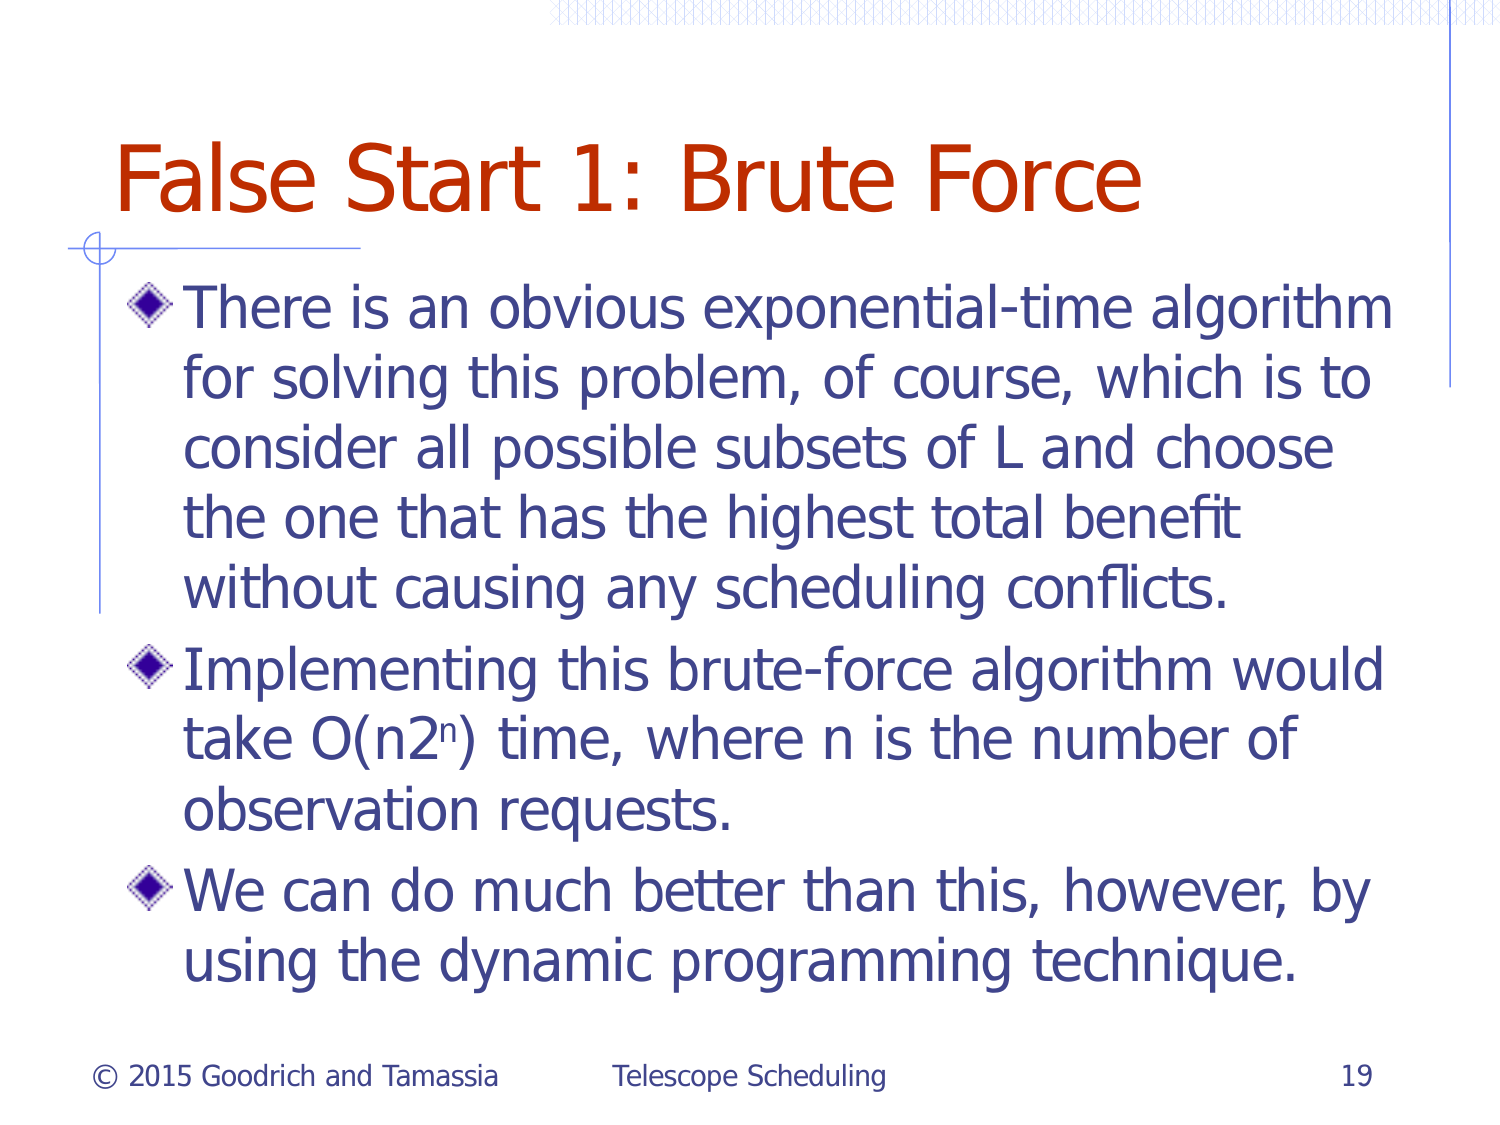

# False Start 1: Brute Force
There is an obvious exponential-time algorithm for solving this problem, of course, which is to consider all possible subsets of L and choose the one that has the highest total benefit without causing any scheduling conflicts.
Implementing this brute-force algorithm would take O(n2n) time, where n is the number of observation requests.
We can do much better than this, however, by using the dynamic programming technique.
Telescope Scheduling
19